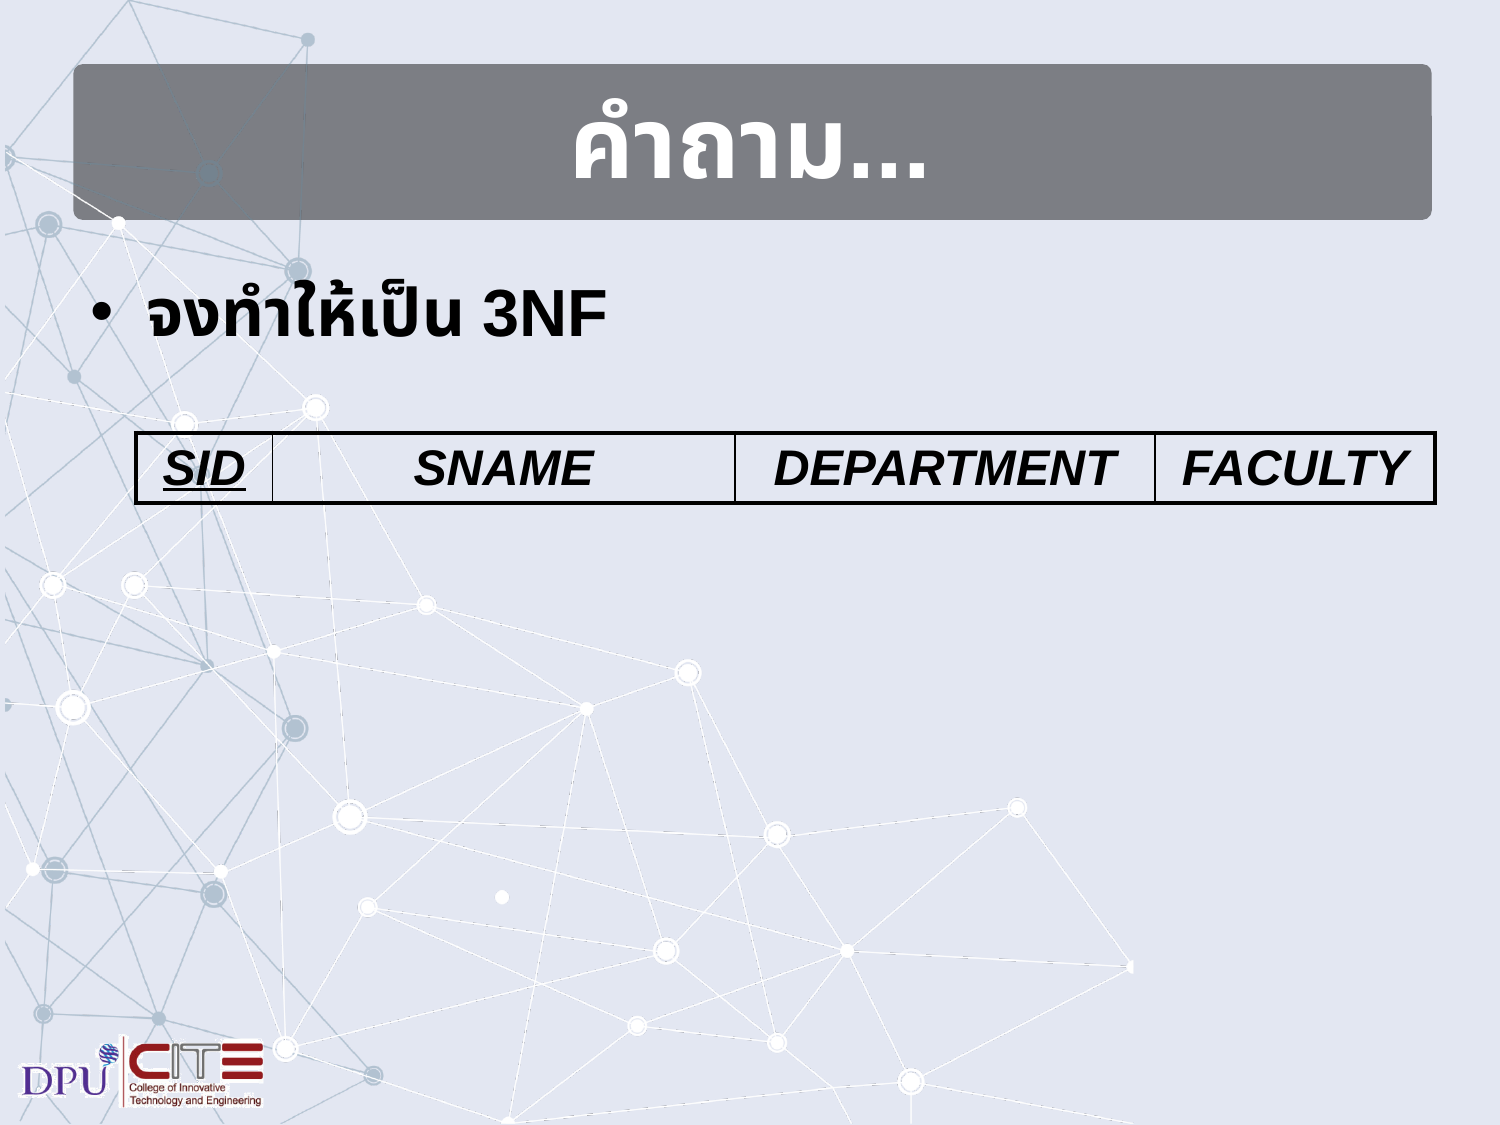

# คำถาม...
จงทำให้เป็น 3NF

| SID | SNAME | DEPARTMENT | FACULTY |
| --- | --- | --- | --- |